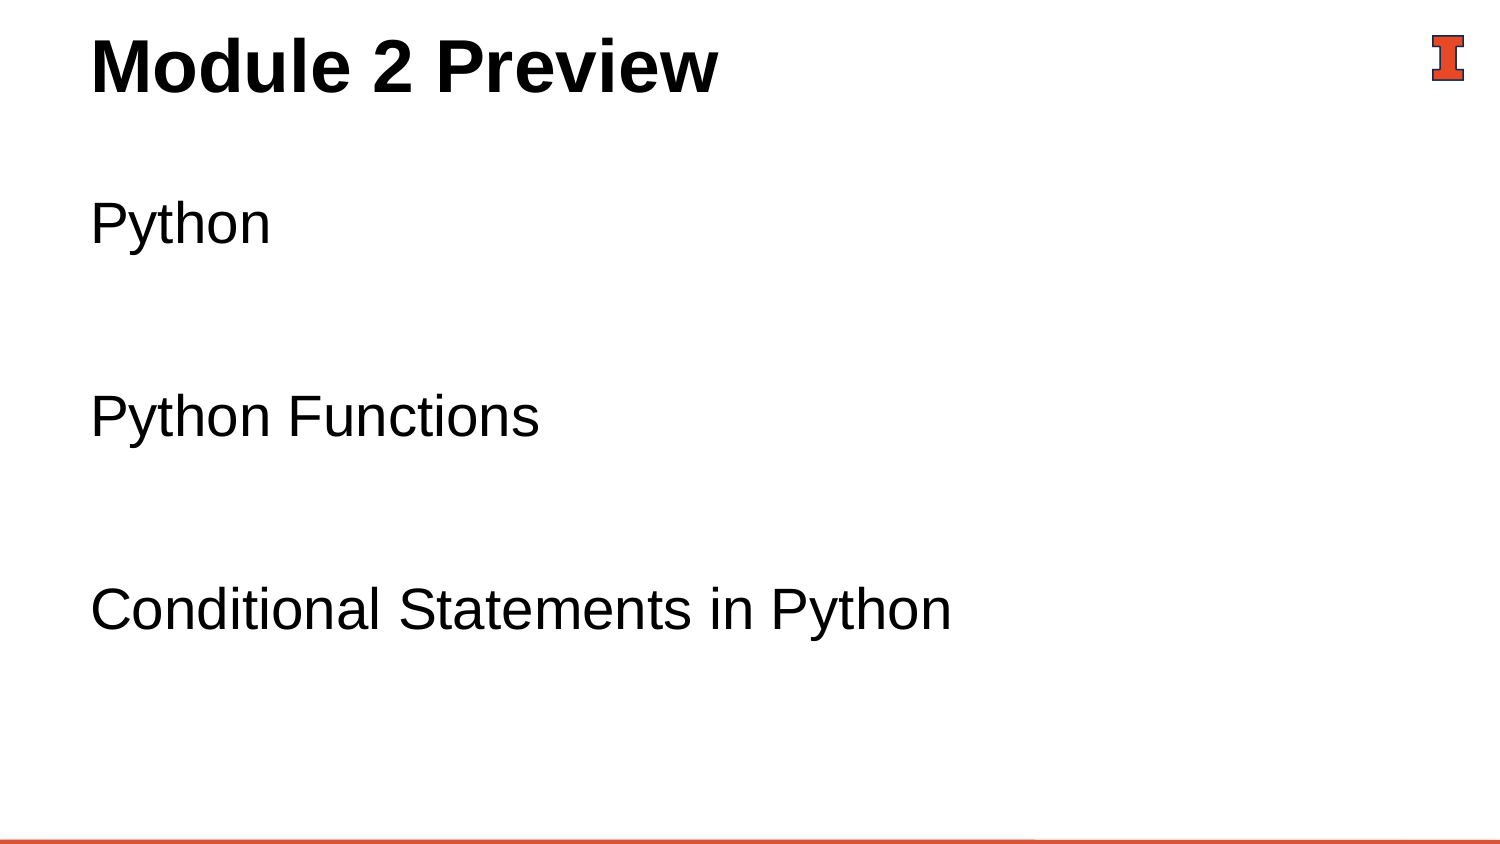

# Module 2 Preview
Python

Python Functions

Conditional Statements in Python